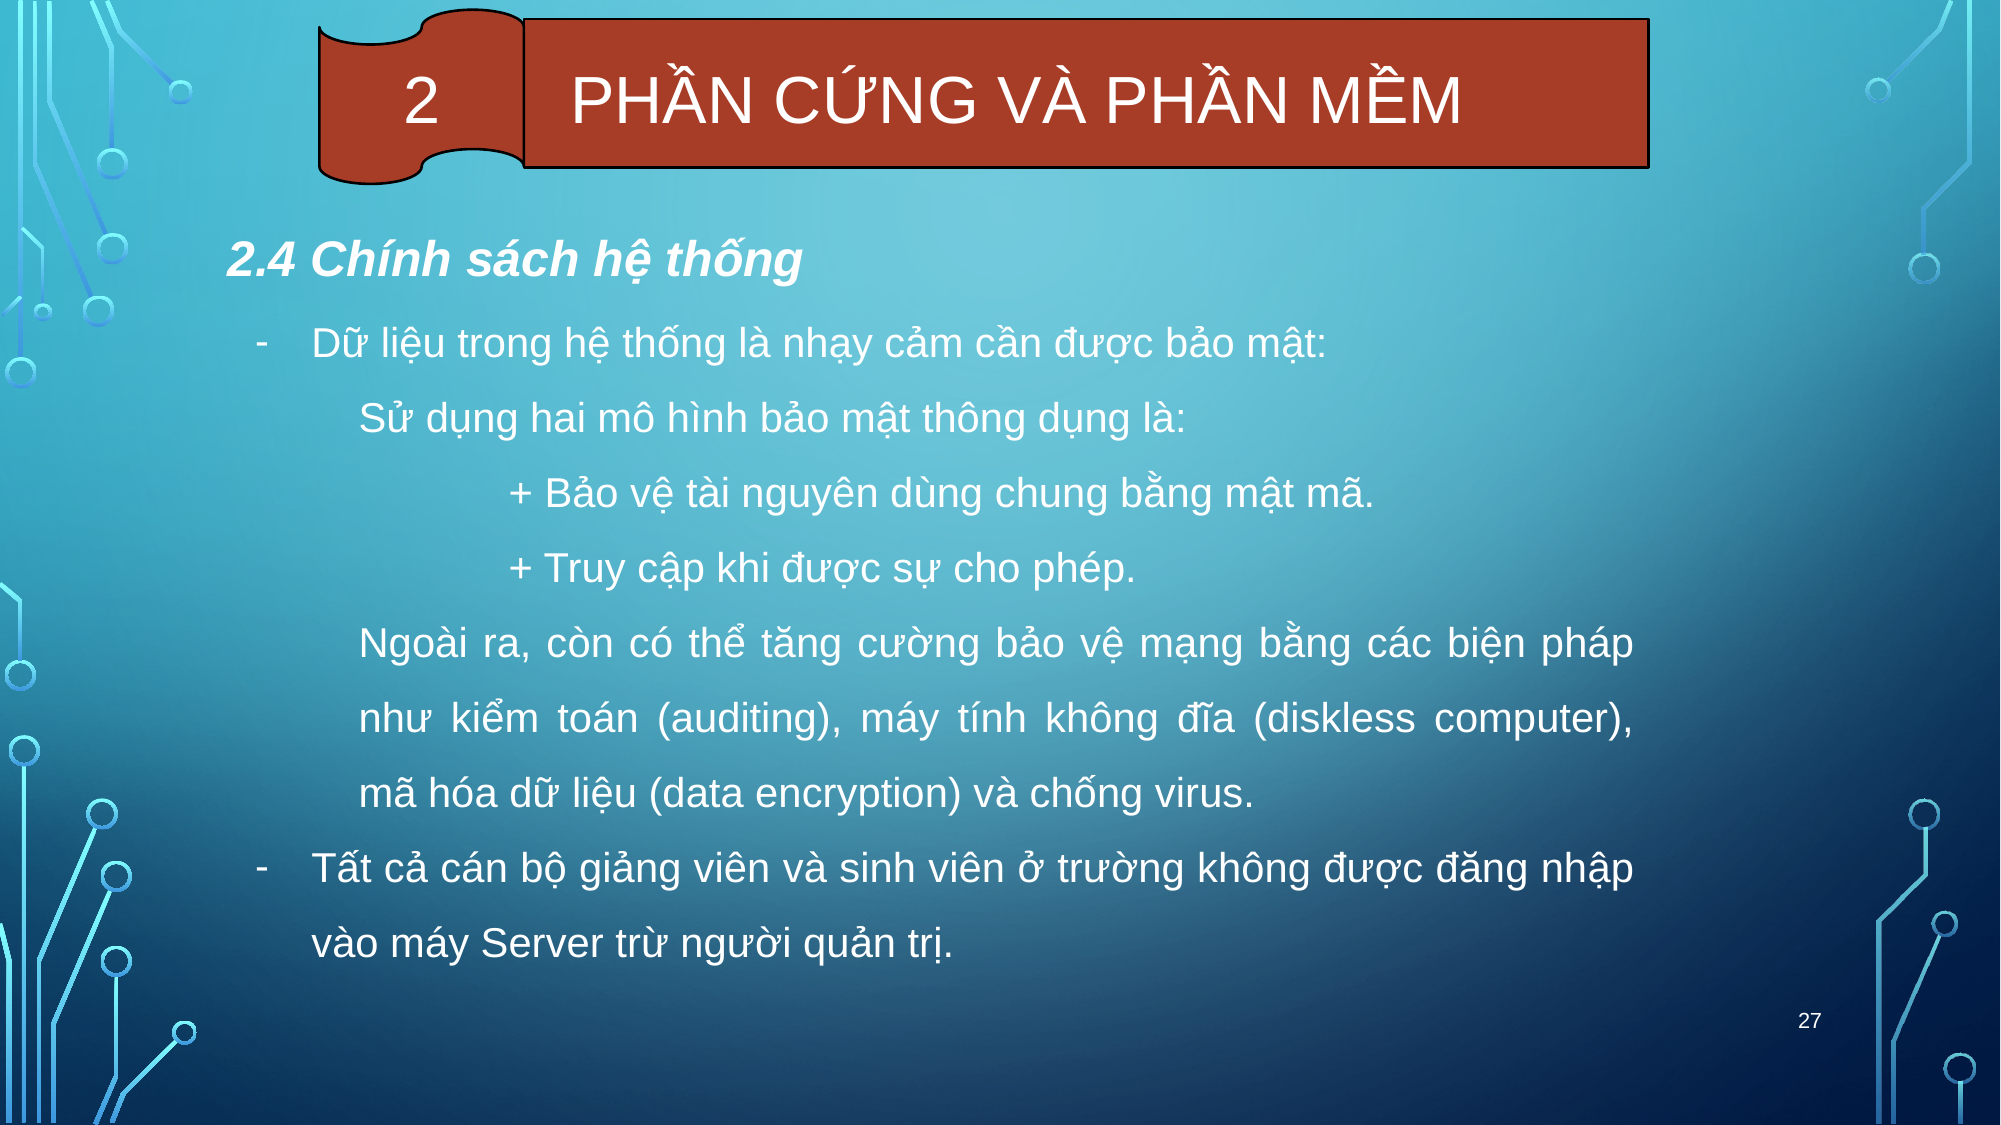

2

PHẦN CỨNG VÀ PHẦN MỀM
2.4 Chính sách hệ thống
Dữ liệu trong hệ thống là nhạy cảm cần được bảo mật:
Sử dụng hai mô hình bảo mật thông dụng là:
	+ Bảo vệ tài nguyên dùng chung bằng mật mã.
	+ Truy cập khi được sự cho phép.
Ngoài ra, còn có thể tăng cường bảo vệ mạng bằng các biện pháp như kiểm toán (auditing), máy tính không đĩa (diskless computer), mã hóa dữ liệu (data encryption) và chống virus.
Tất cả cán bộ giảng viên và sinh viên ở trường không được đăng nhập vào máy Server trừ người quản trị.
27